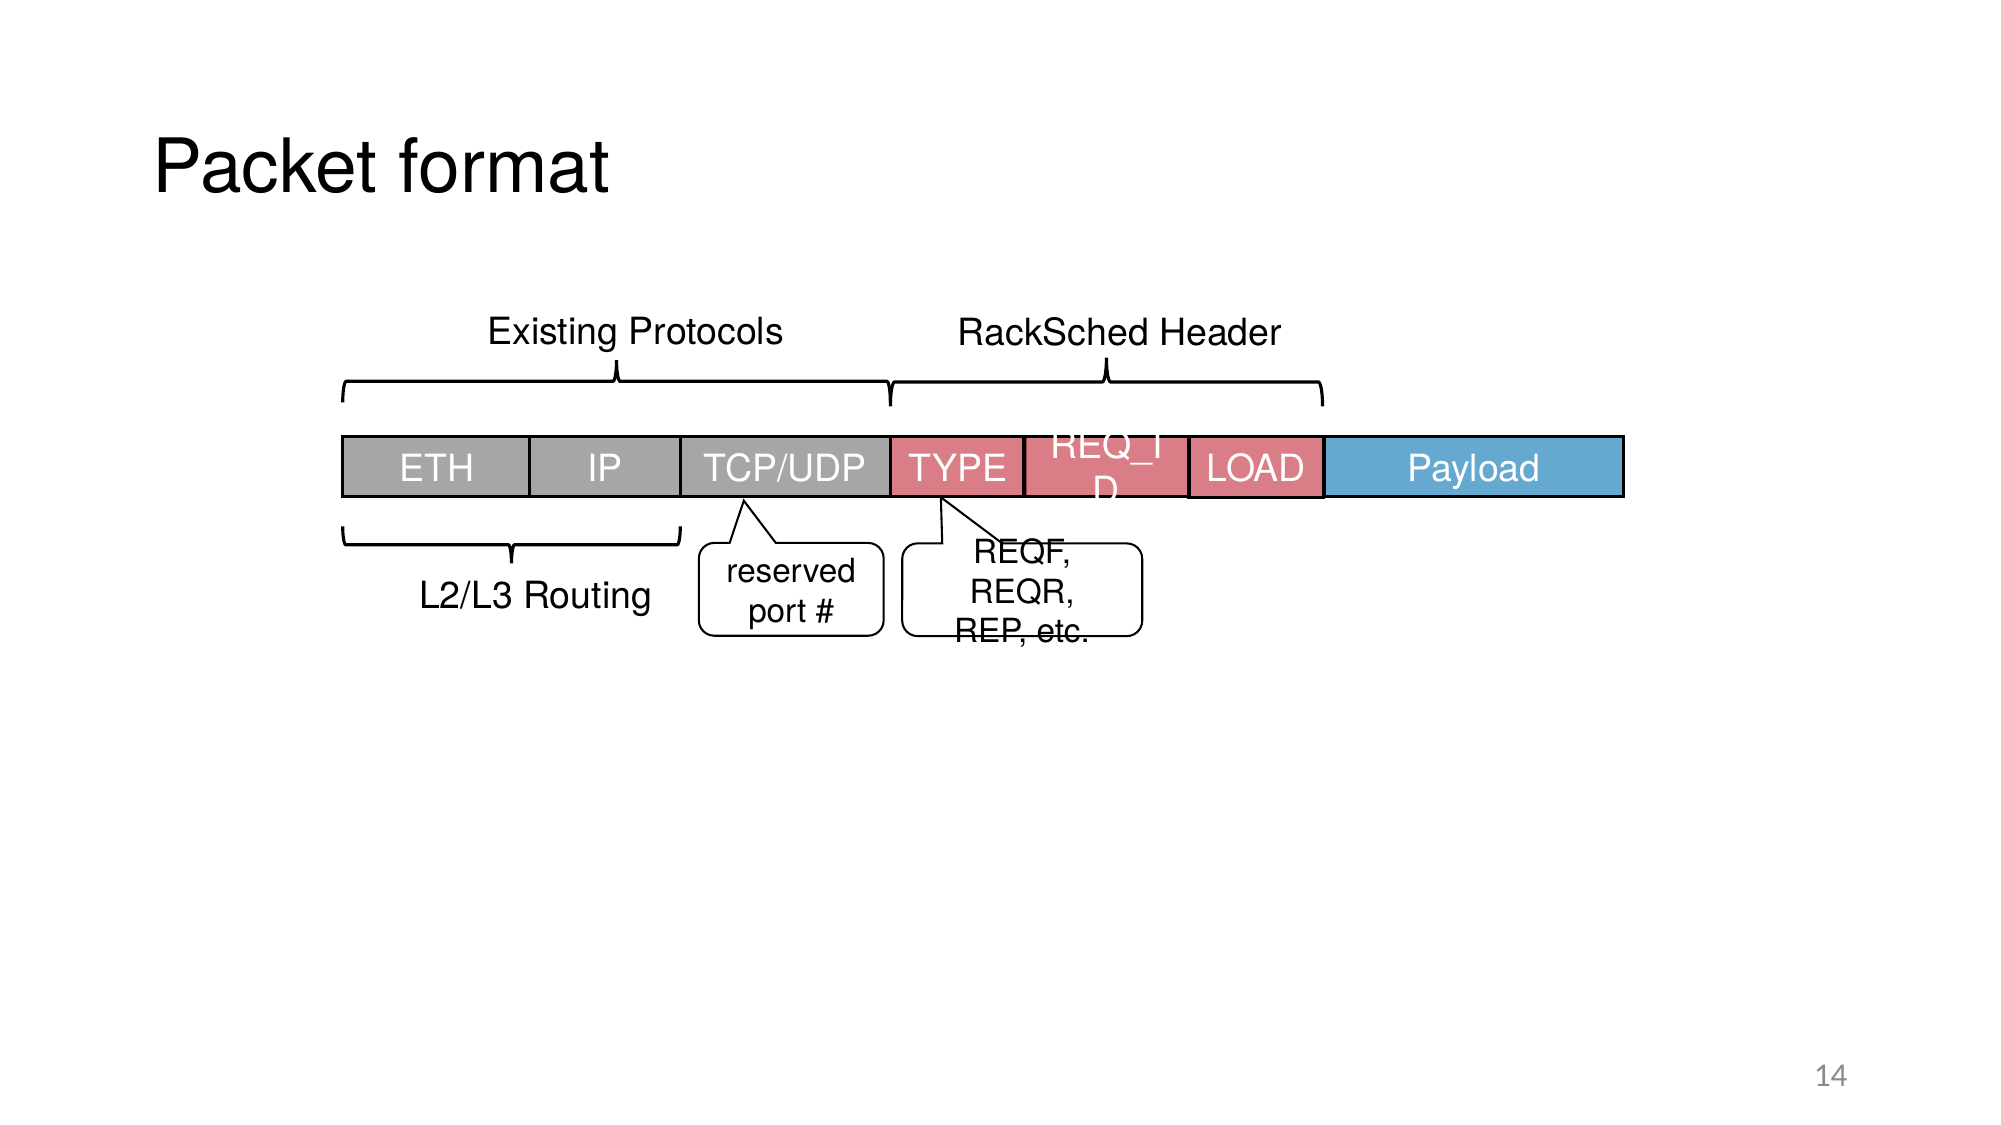

# Packet format

Existing Protocols
RackSched Header

ETH
IP
TCP/UDP
TYPE
LOAD
Payload
REQ_ID
reserved
port #
REQF, REQR,
REP, etc.
L2/L3 Routing
14